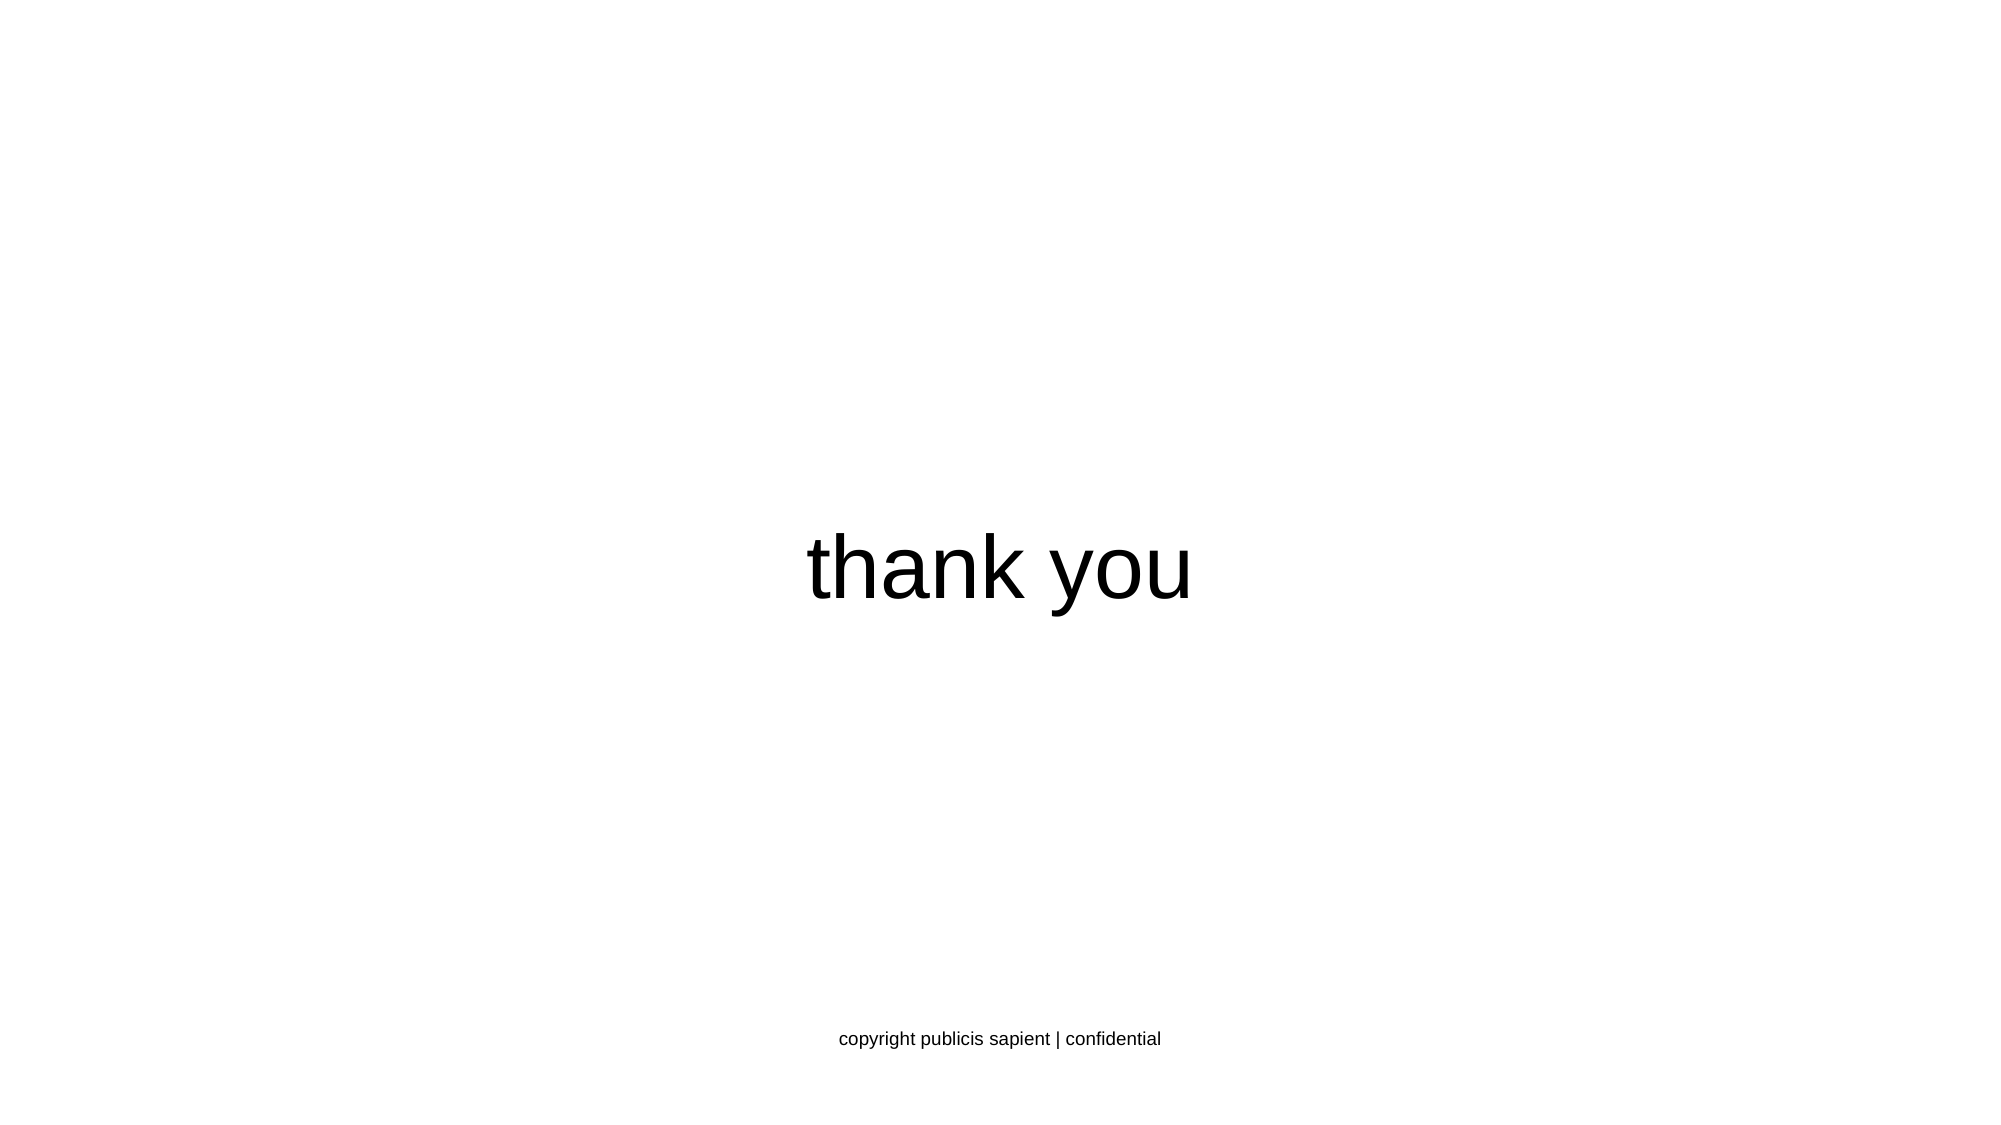

# thank you
copyright publicis sapient | confidential